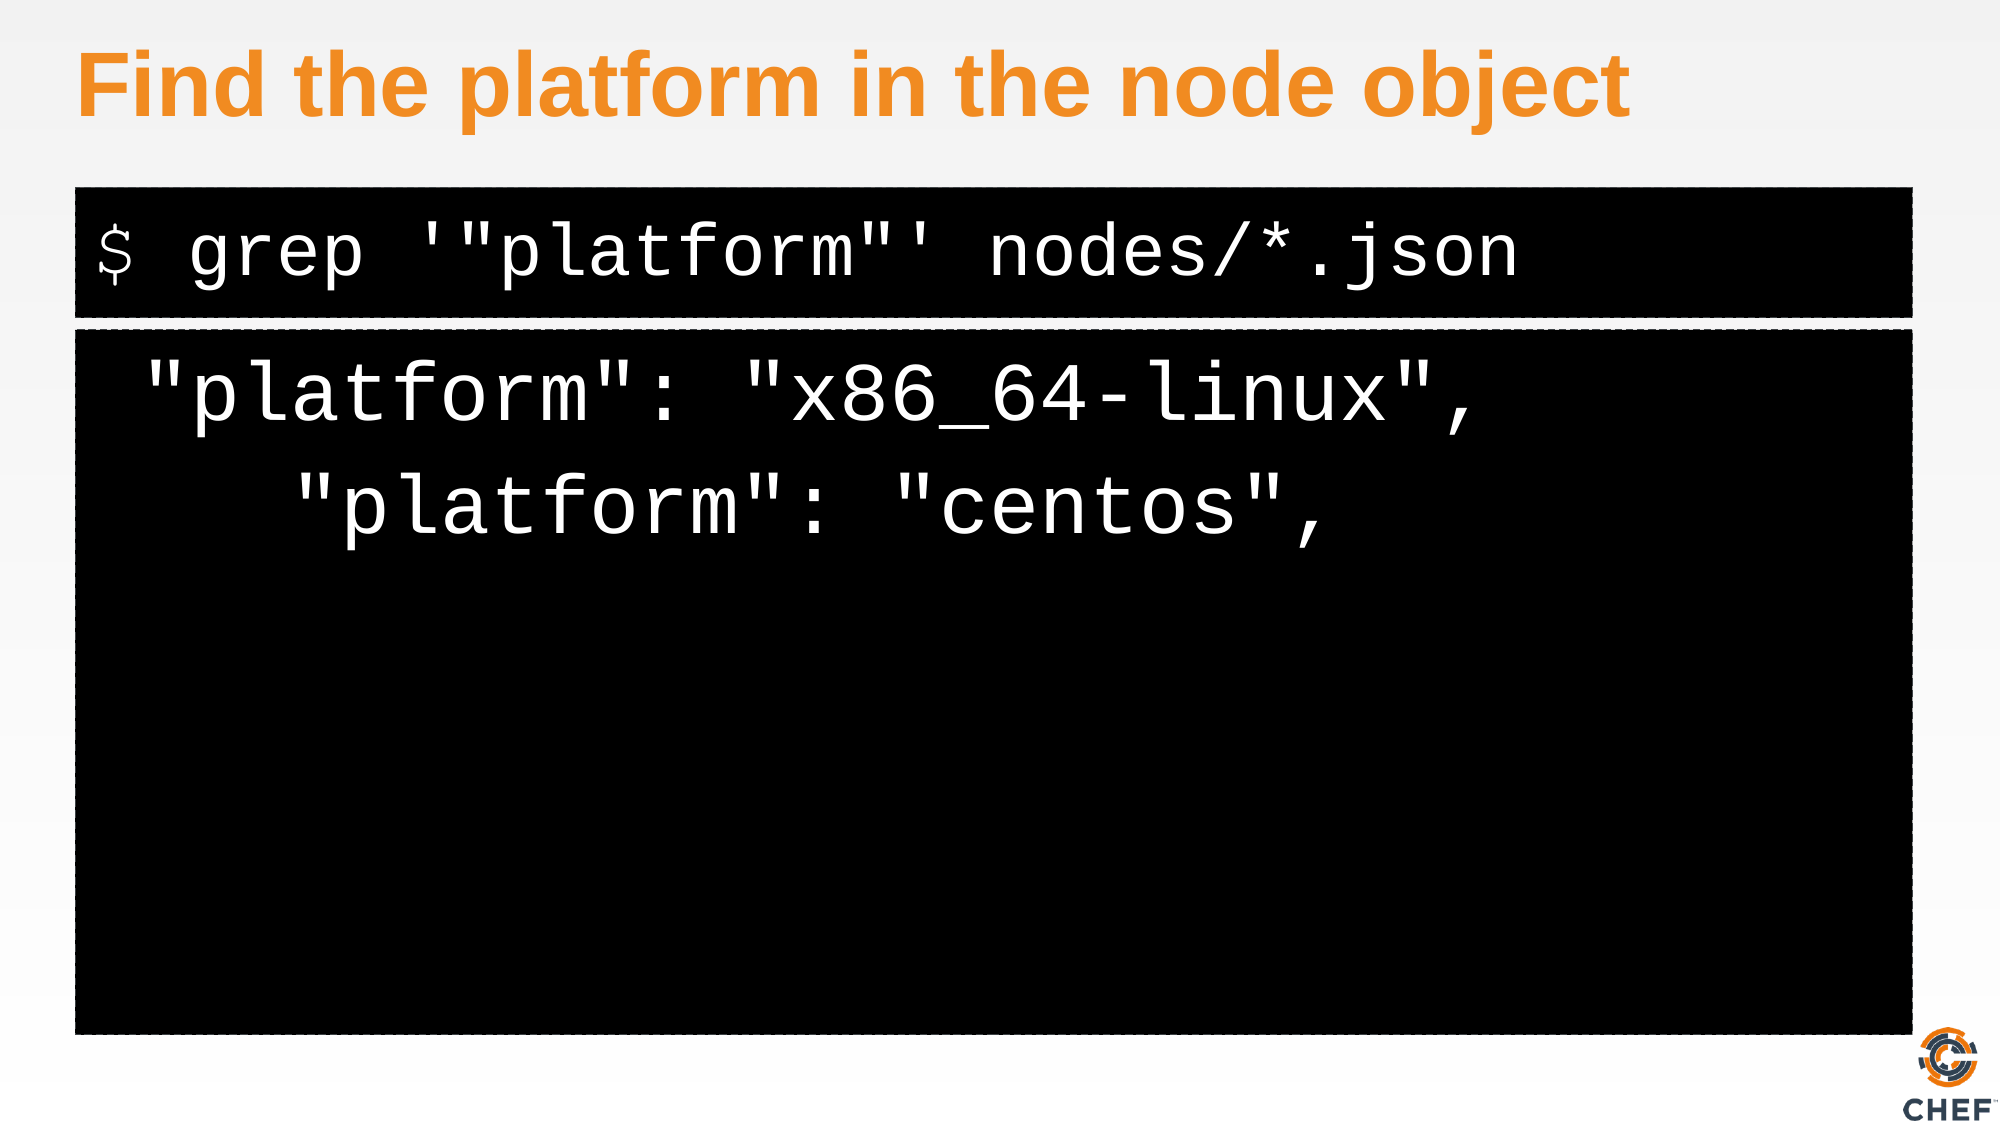

# Find the platform in the node object
grep '"platform"' nodes/*.json
 "platform": "x86_64-linux",
    "platform": "centos",